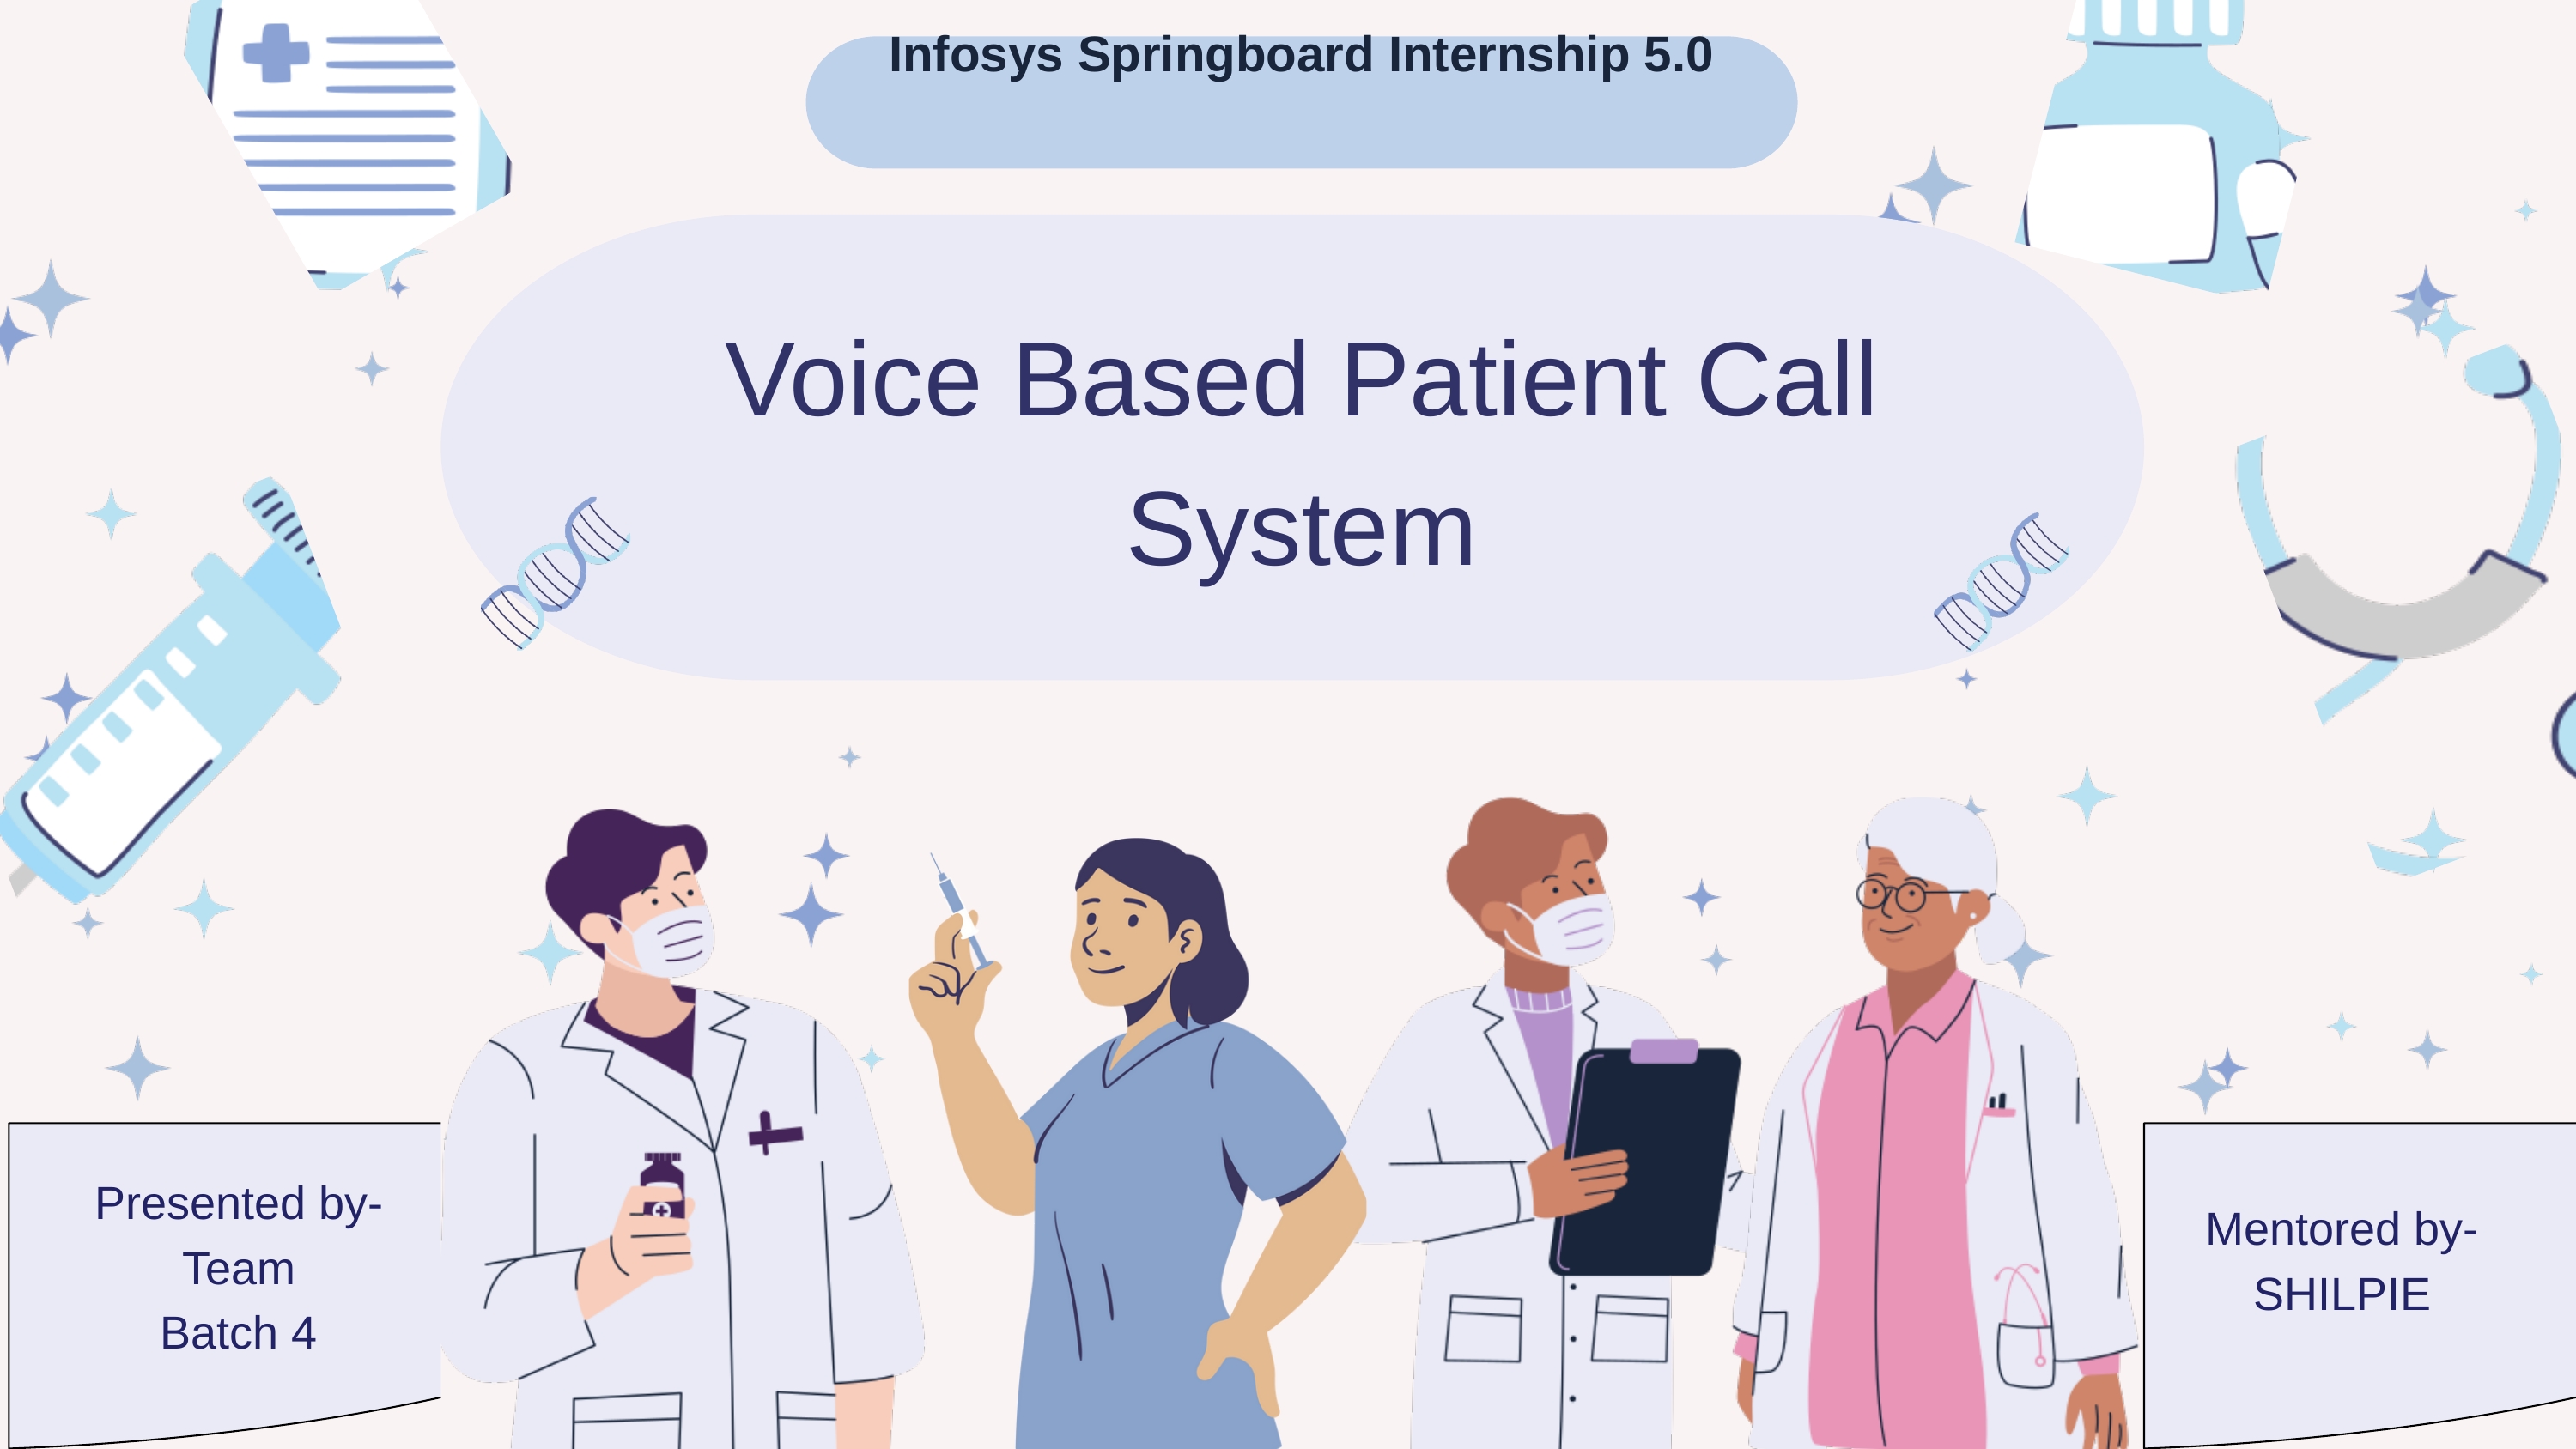

Infosys Springboard Internship 5.0

Voice Based Patient Call System

Presented by-
Team
Batch 4
Mentored by-
SHILPIE